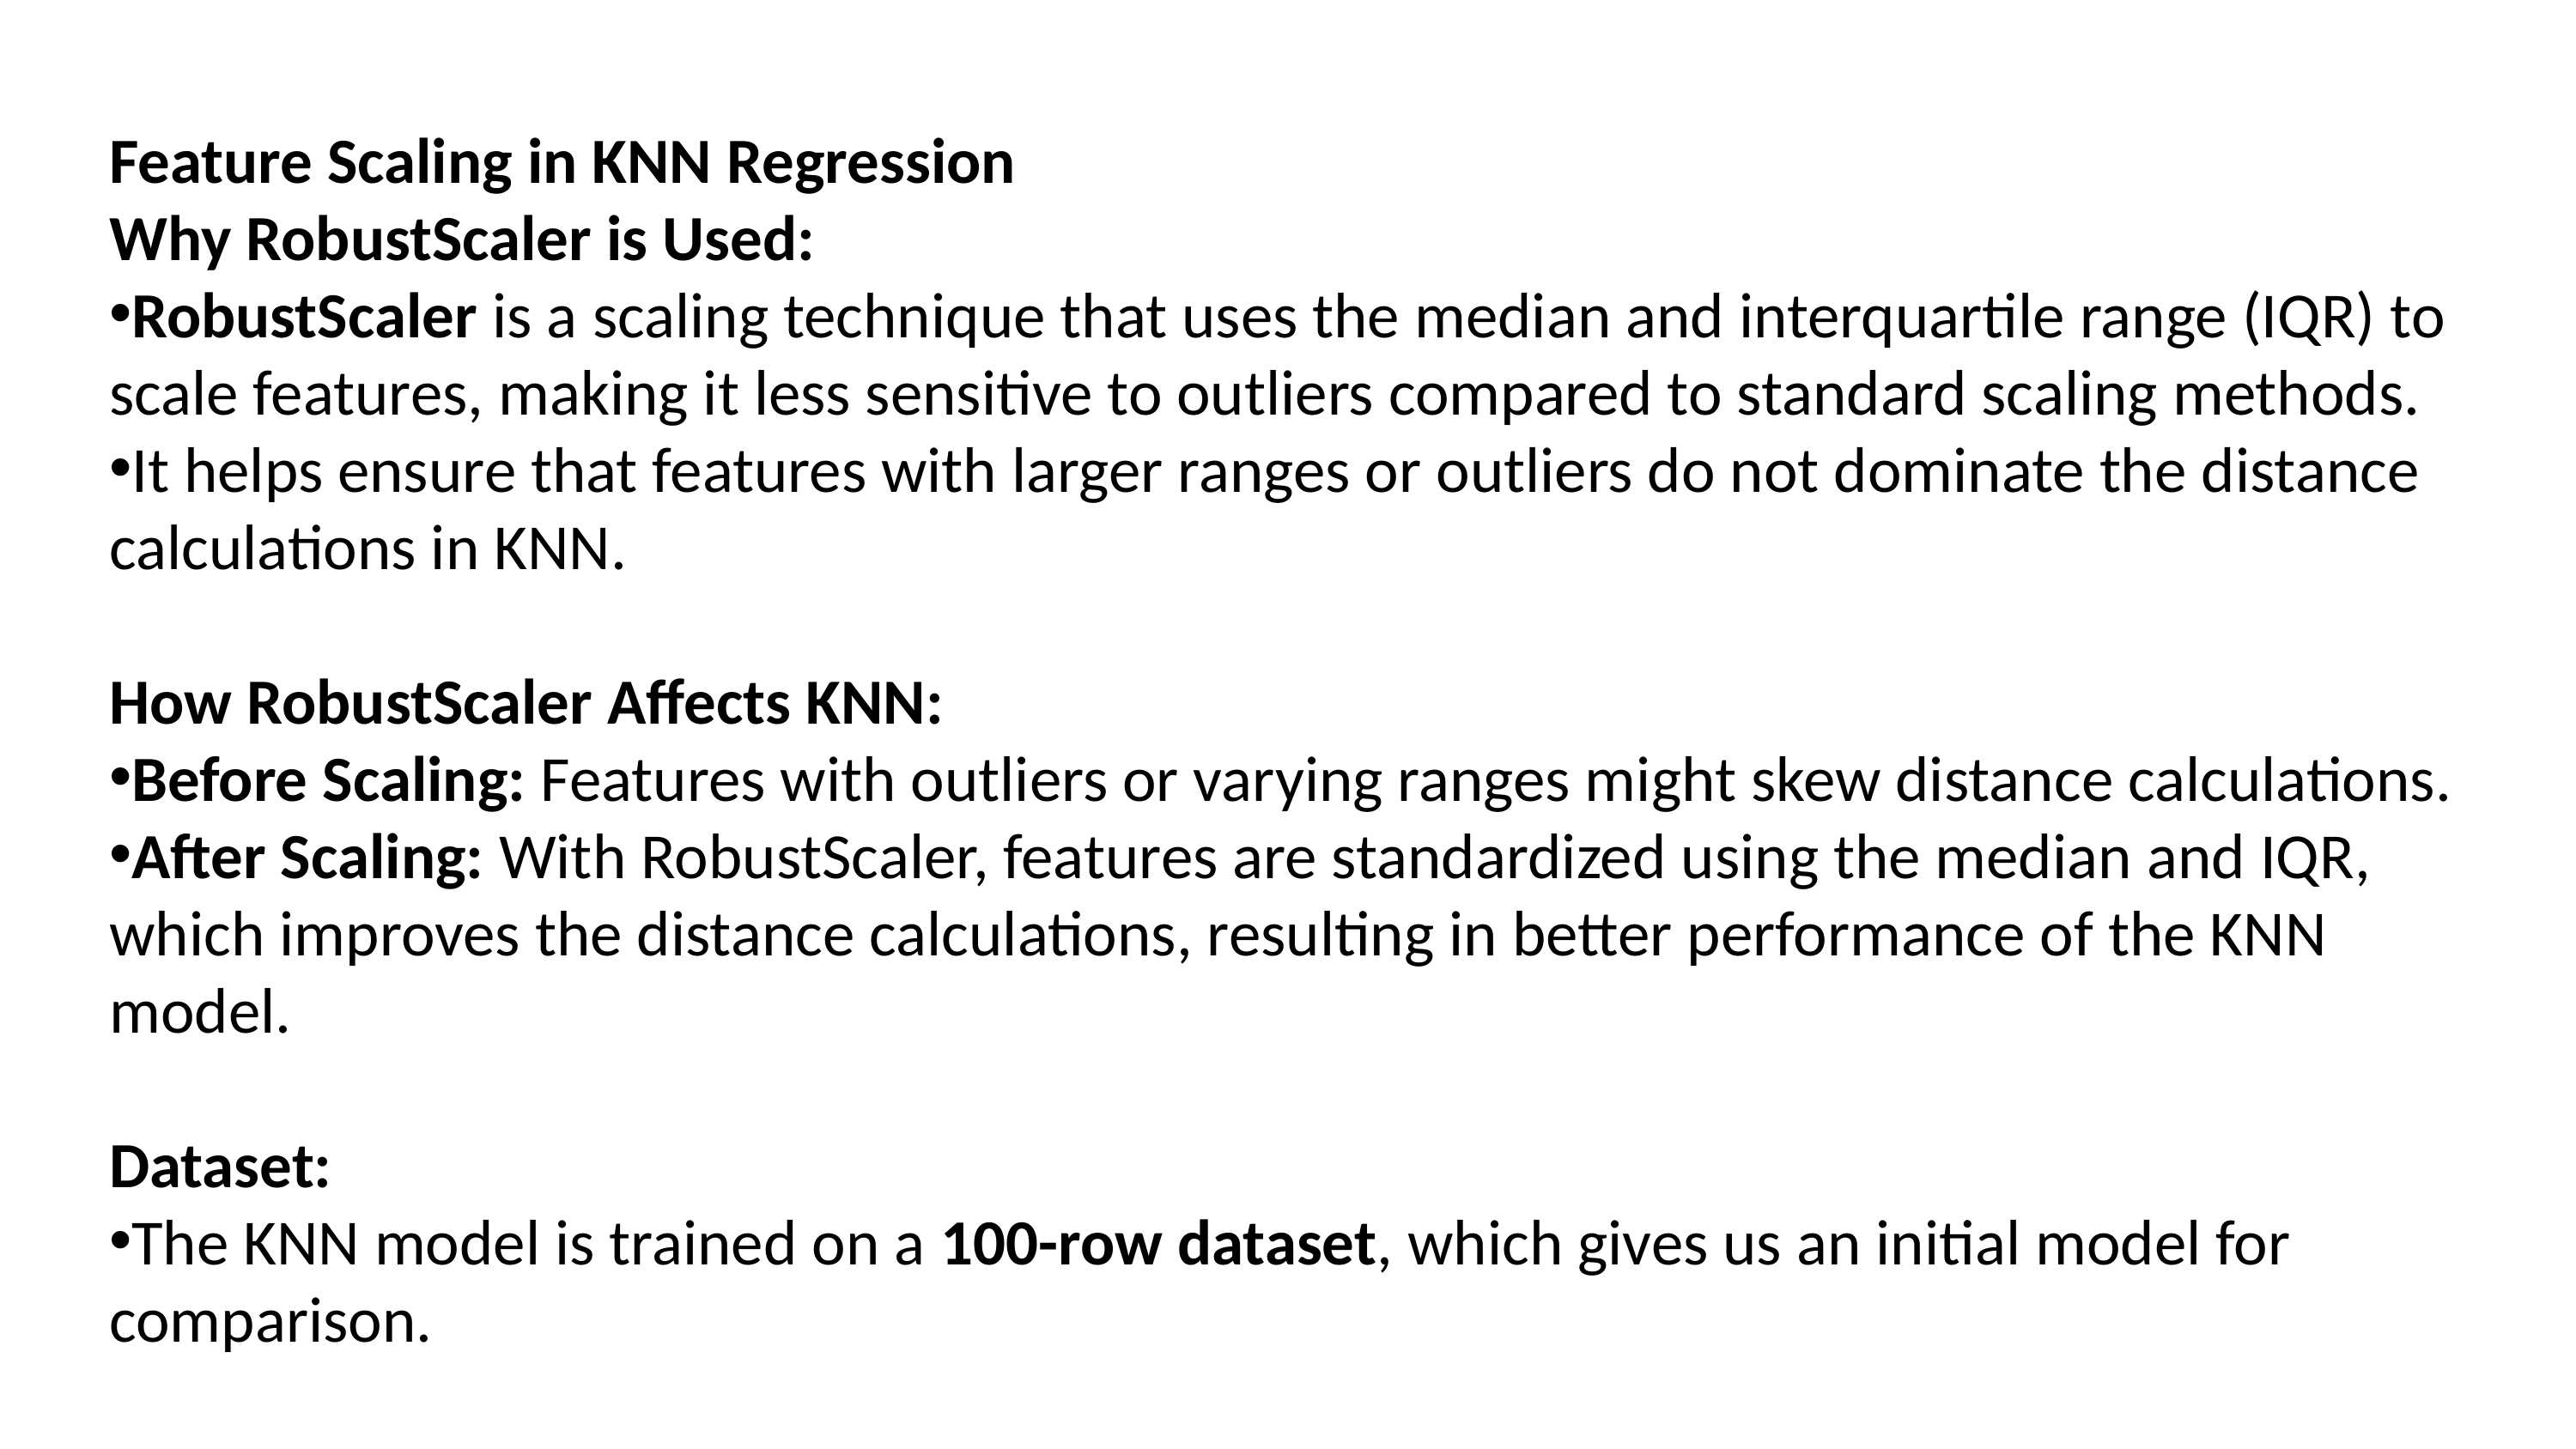

Feature Scaling in KNN Regression
Why RobustScaler is Used:
RobustScaler is a scaling technique that uses the median and interquartile range (IQR) to scale features, making it less sensitive to outliers compared to standard scaling methods.
It helps ensure that features with larger ranges or outliers do not dominate the distance calculations in KNN.

How RobustScaler Affects KNN:
Before Scaling: Features with outliers or varying ranges might skew distance calculations.
After Scaling: With RobustScaler, features are standardized using the median and IQR, which improves the distance calculations, resulting in better performance of the KNN model.

Dataset:
The KNN model is trained on a 100-row dataset, which gives us an initial model for comparison.